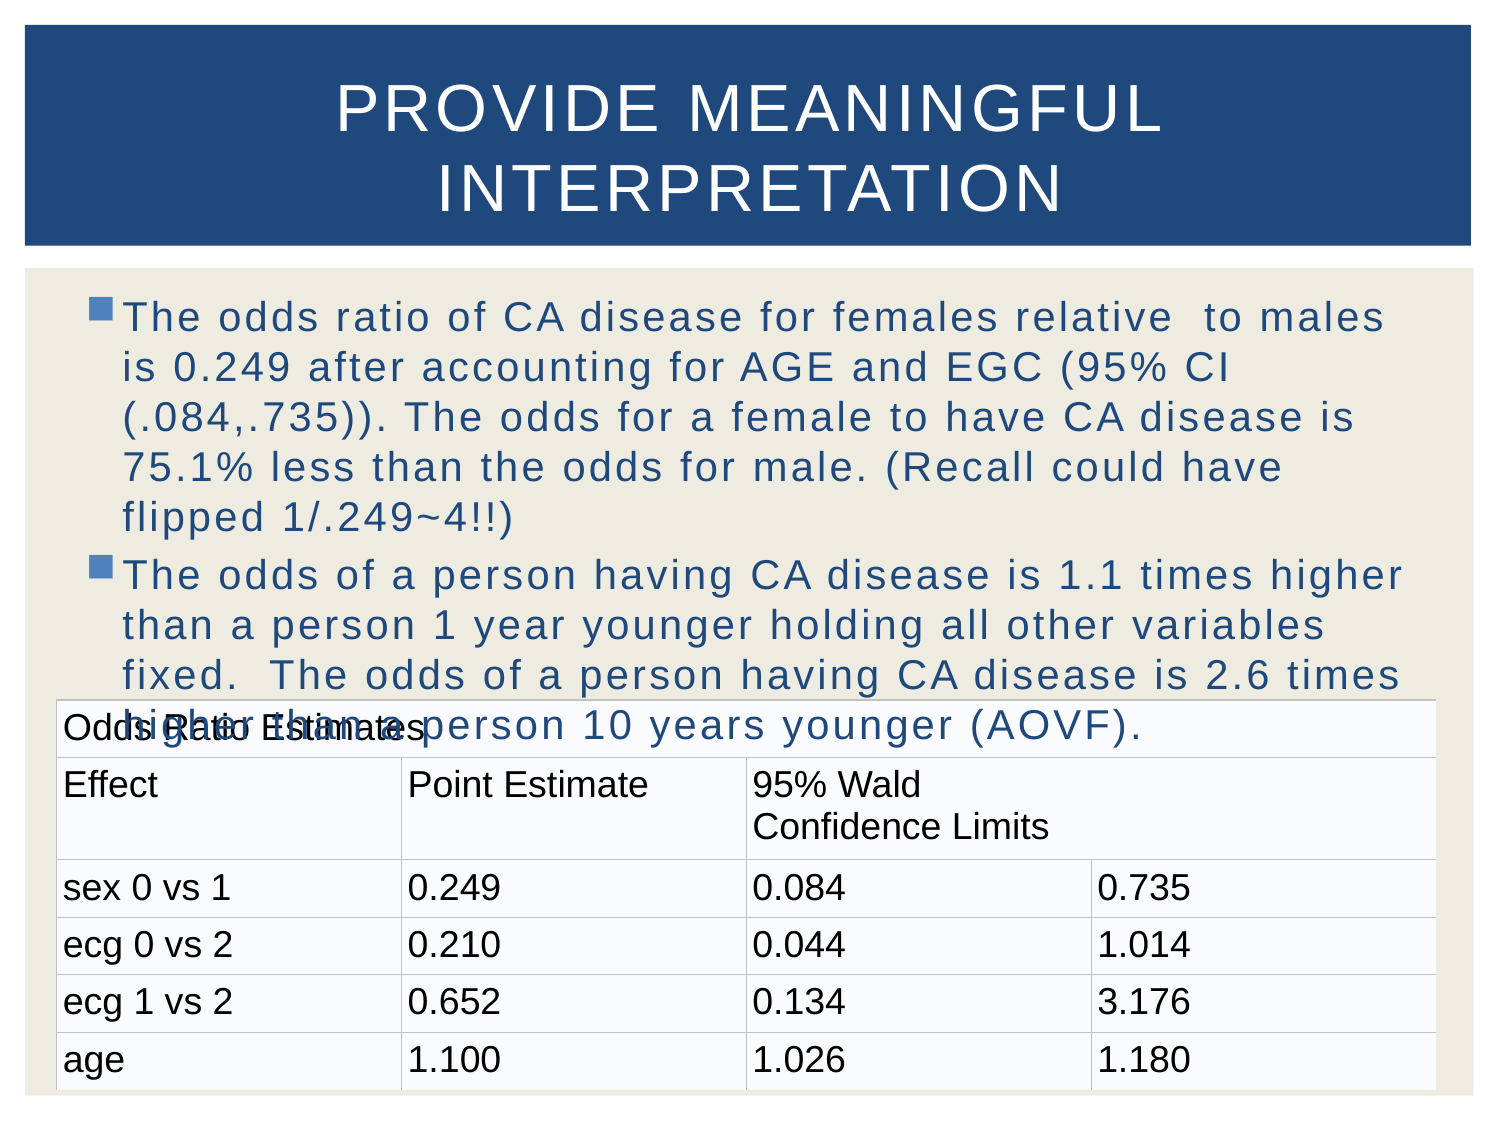

# Provide meaningful interpretation
The odds ratio of CA disease for females relative  to males is 0.249 after accounting for AGE and EGC (95% CI (.084,.735)). The odds for a female to have CA disease is 75.1% less than the odds for male. (Recall could have flipped 1/.249~4!!)
The odds of a person having CA disease is 1.1 times higher than a person 1 year younger holding all other variables fixed.  The odds of a person having CA disease is 2.6 times higher than a person 10 years younger (AOVF).

| Odds Ratio Estimates |  |  |  |
| --- | --- | --- | --- |
| Effect | Point Estimate | 95% Wald Confidence Limits |  |
| sex 0 vs 1 | 0.249 | 0.084 | 0.735 |
| ecg 0 vs 2 | 0.210 | 0.044 | 1.014 |
| ecg 1 vs 2 | 0.652 | 0.134 | 3.176 |
| age | 1.100 | 1.026 | 1.180 |